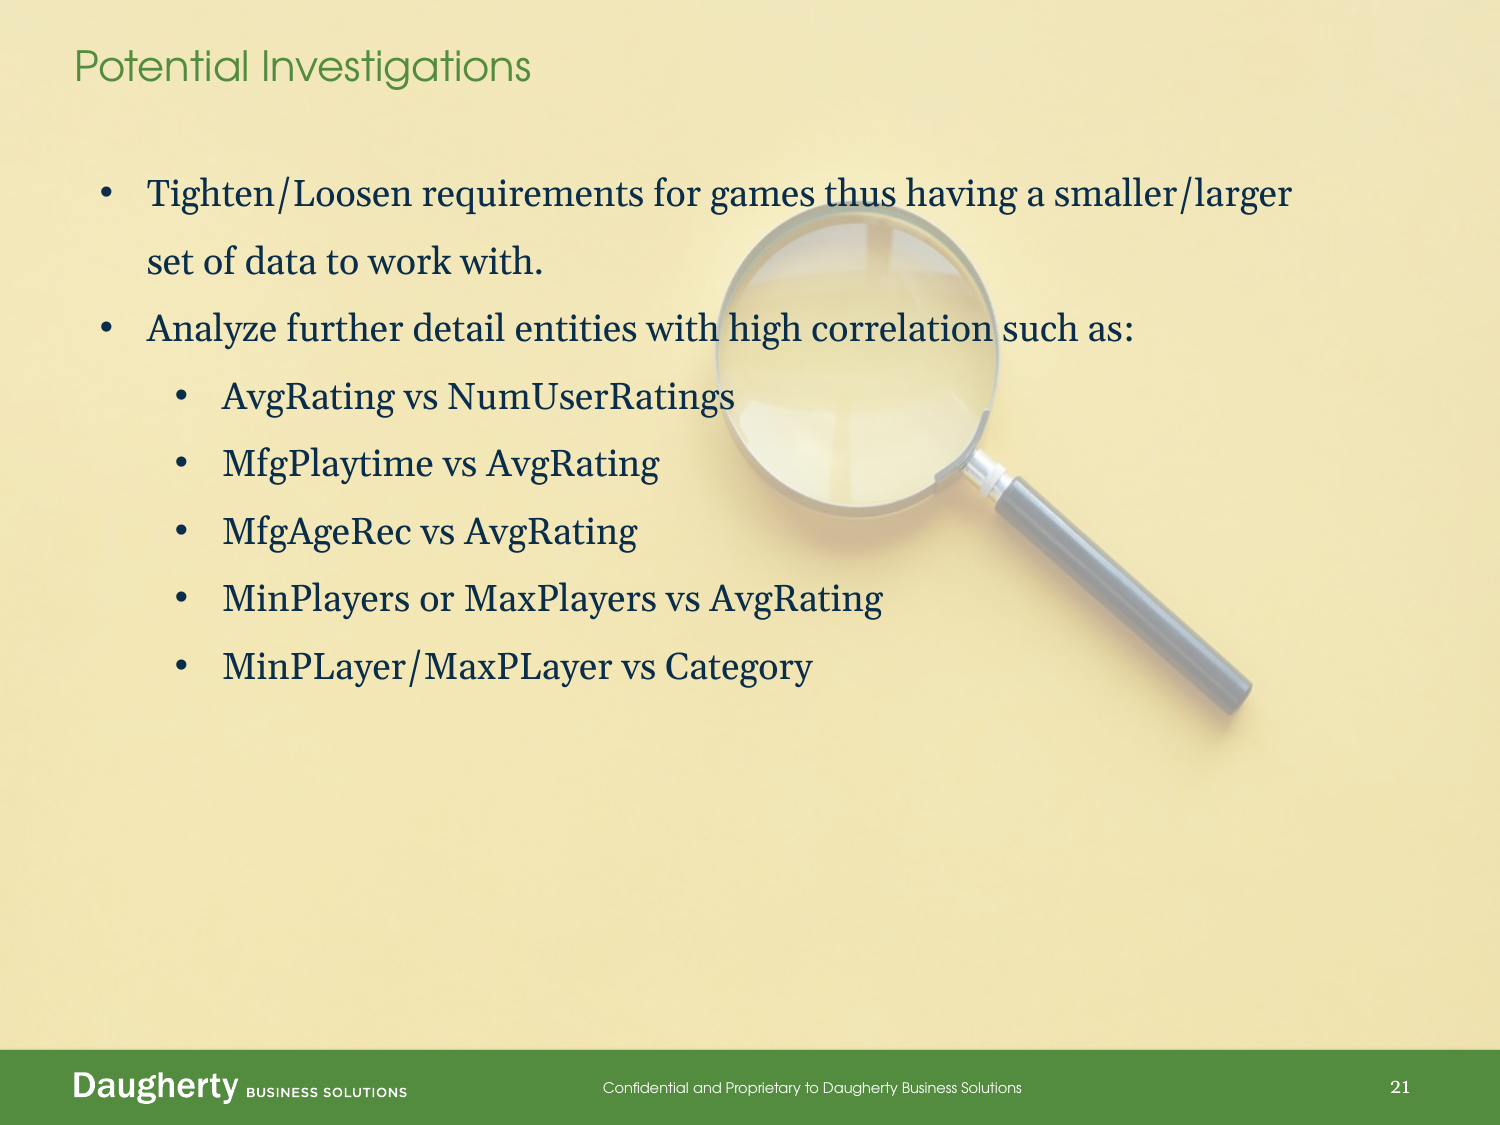

# Potential Investigations
Tighten/Loosen requirements for games thus having a smaller/larger set of data to work with.
Analyze further detail entities with high correlation such as:
AvgRating vs NumUserRatings
MfgPlaytime vs AvgRating
MfgAgeRec vs AvgRating
MinPlayers or MaxPlayers vs AvgRating
MinPLayer/MaxPLayer vs Category

21